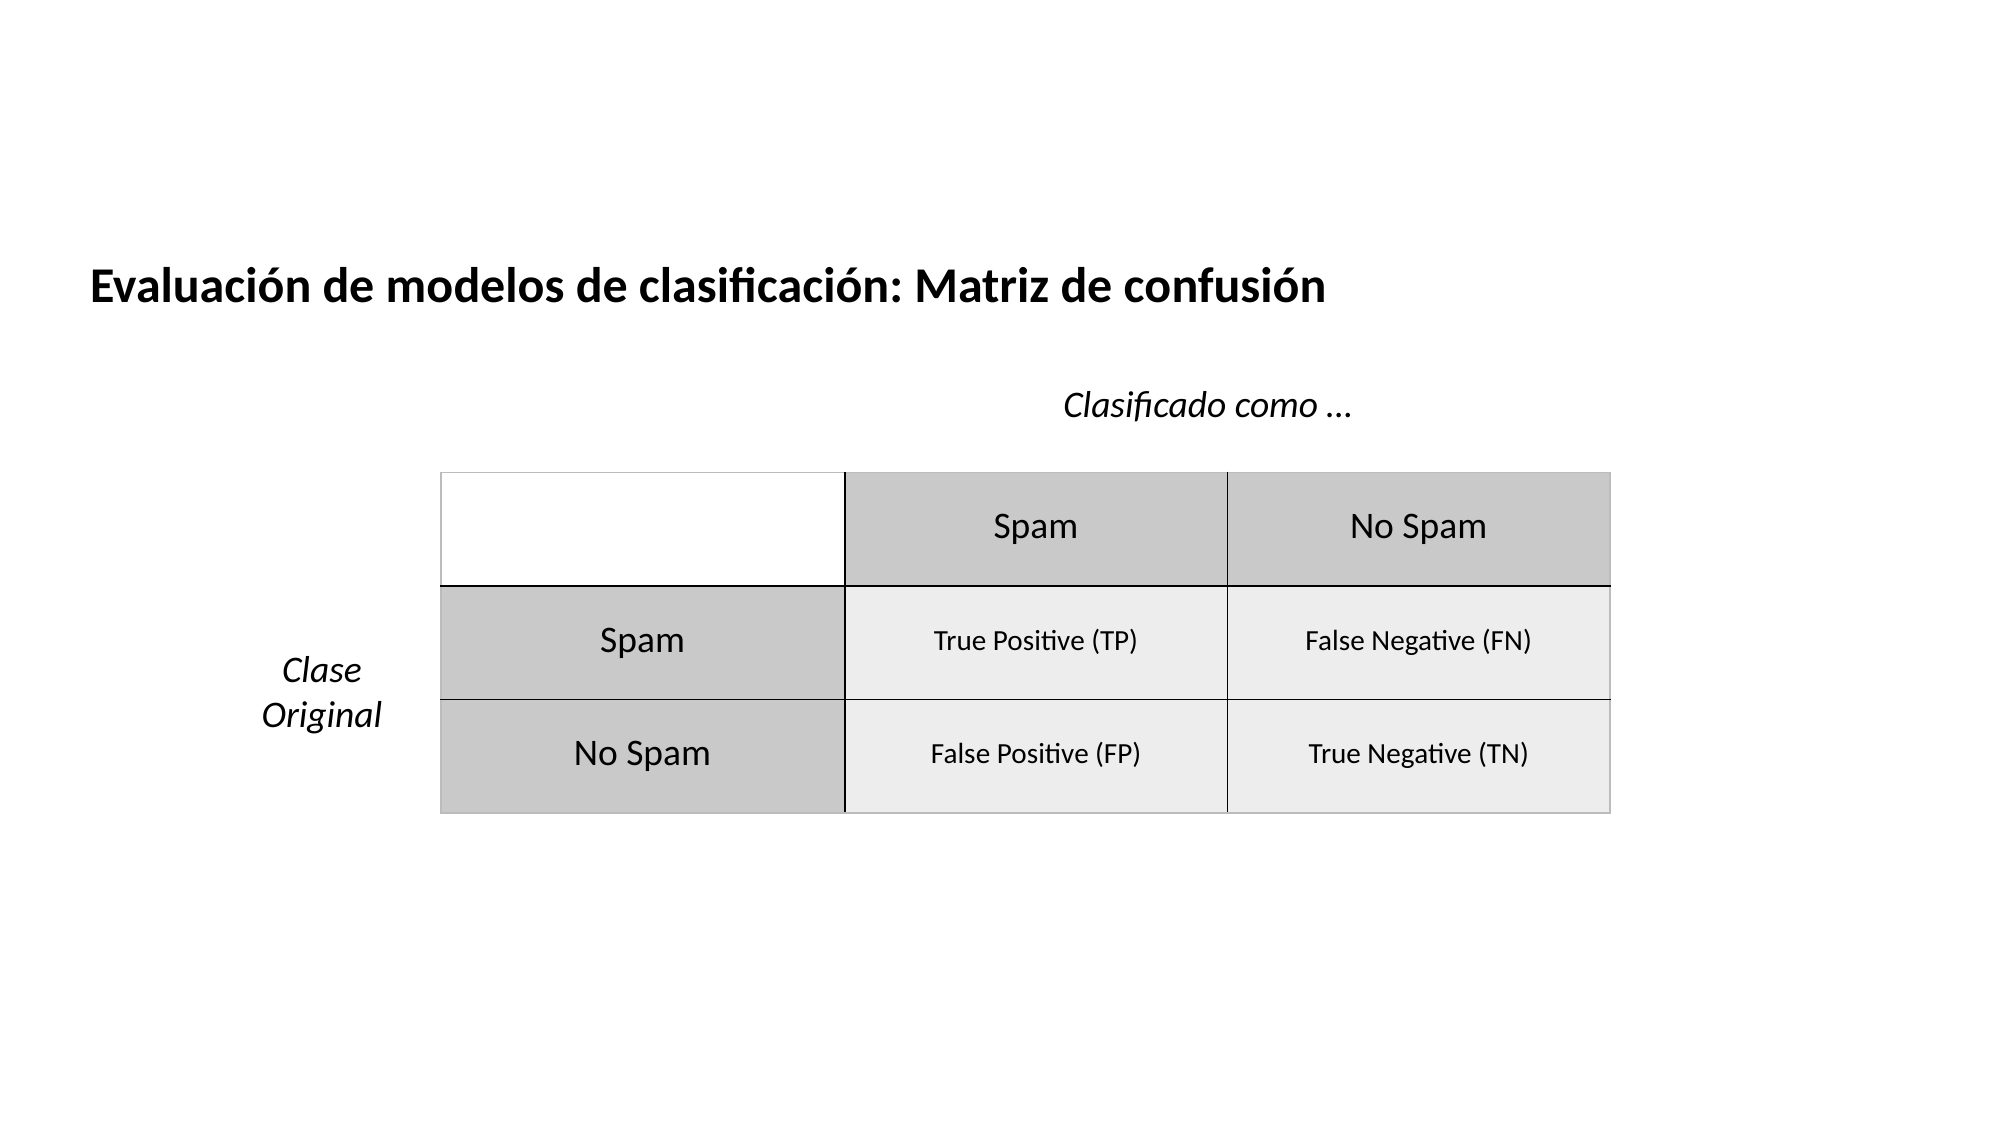

Evaluación de modelos de clasificación: Matriz de confusión
Clasificado como …
|  | Spam | No Spam |
| --- | --- | --- |
| Spam | True Positive (TP) | False Negative (FN) |
| No Spam | False Positive (FP) | True Negative (TN) |
Clase Original